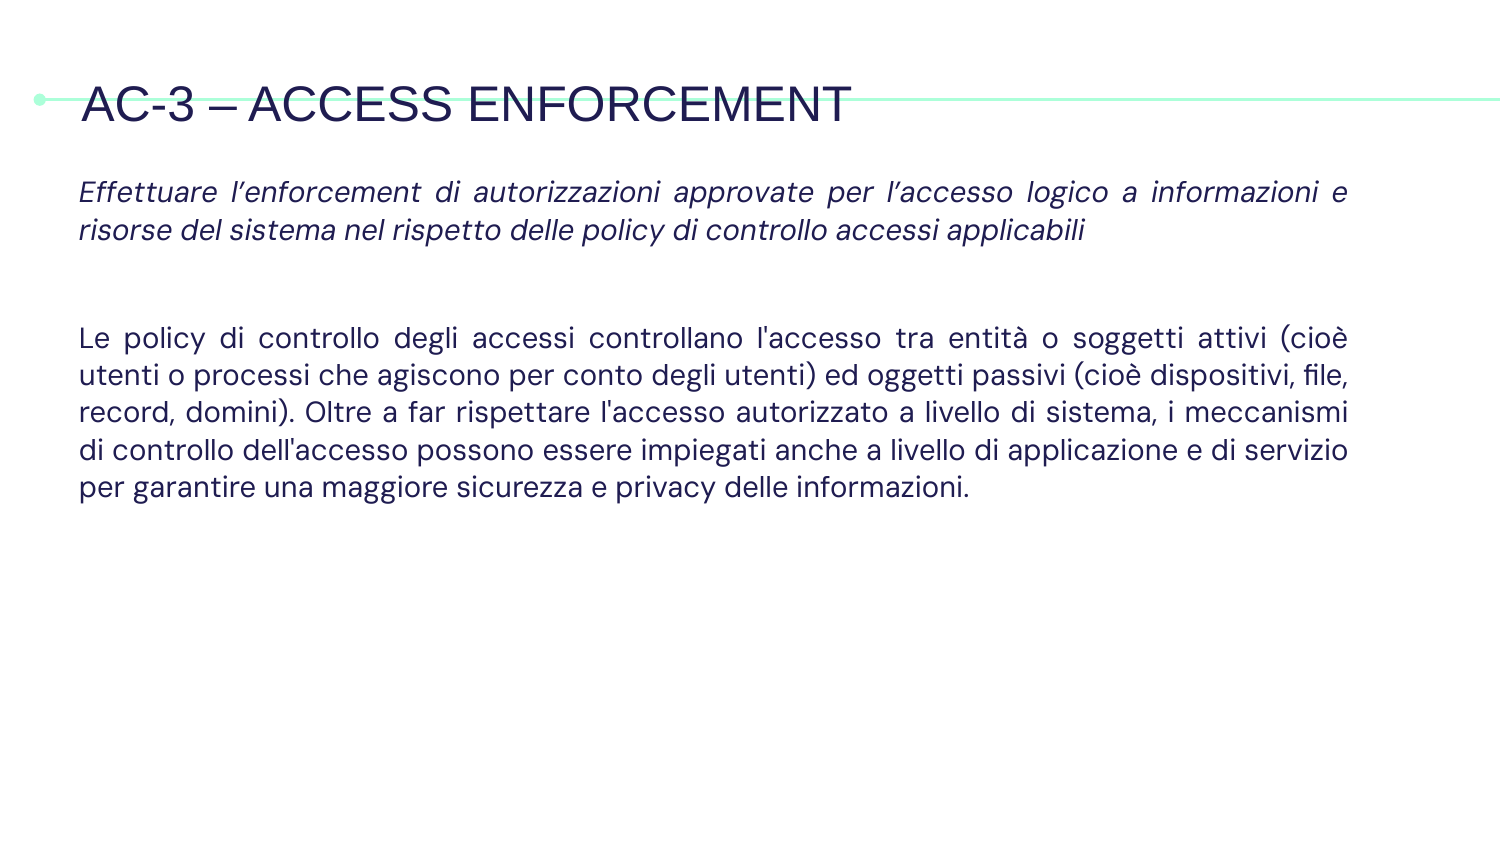

# AC-3 – ACCESS ENFORCEMENT
Effettuare l’enforcement di autorizzazioni approvate per l’accesso logico a informazioni e risorse del sistema nel rispetto delle policy di controllo accessi applicabili

Le policy di controllo degli accessi controllano l'accesso tra entità o soggetti attivi (cioè utenti o processi che agiscono per conto degli utenti) ed oggetti passivi (cioè dispositivi, file, record, domini). Oltre a far rispettare l'accesso autorizzato a livello di sistema, i meccanismi di controllo dell'accesso possono essere impiegati anche a livello di applicazione e di servizio per garantire una maggiore sicurezza e privacy delle informazioni.